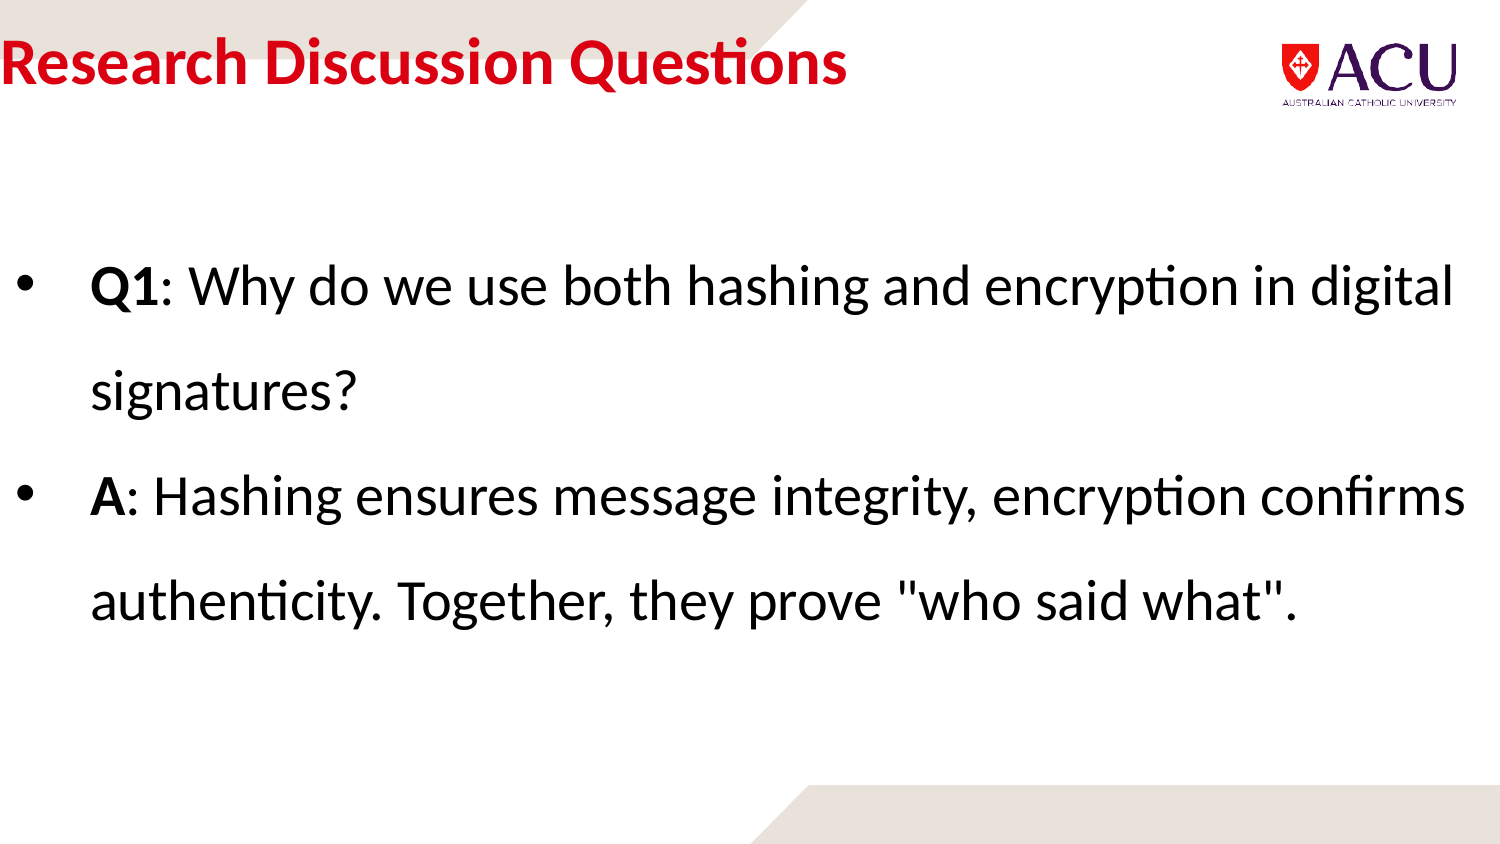

# Research Discussion Questions

Q1: Why do we use both hashing and encryption in digital signatures?
A: Hashing ensures message integrity, encryption confirms authenticity. Together, they prove "who said what".